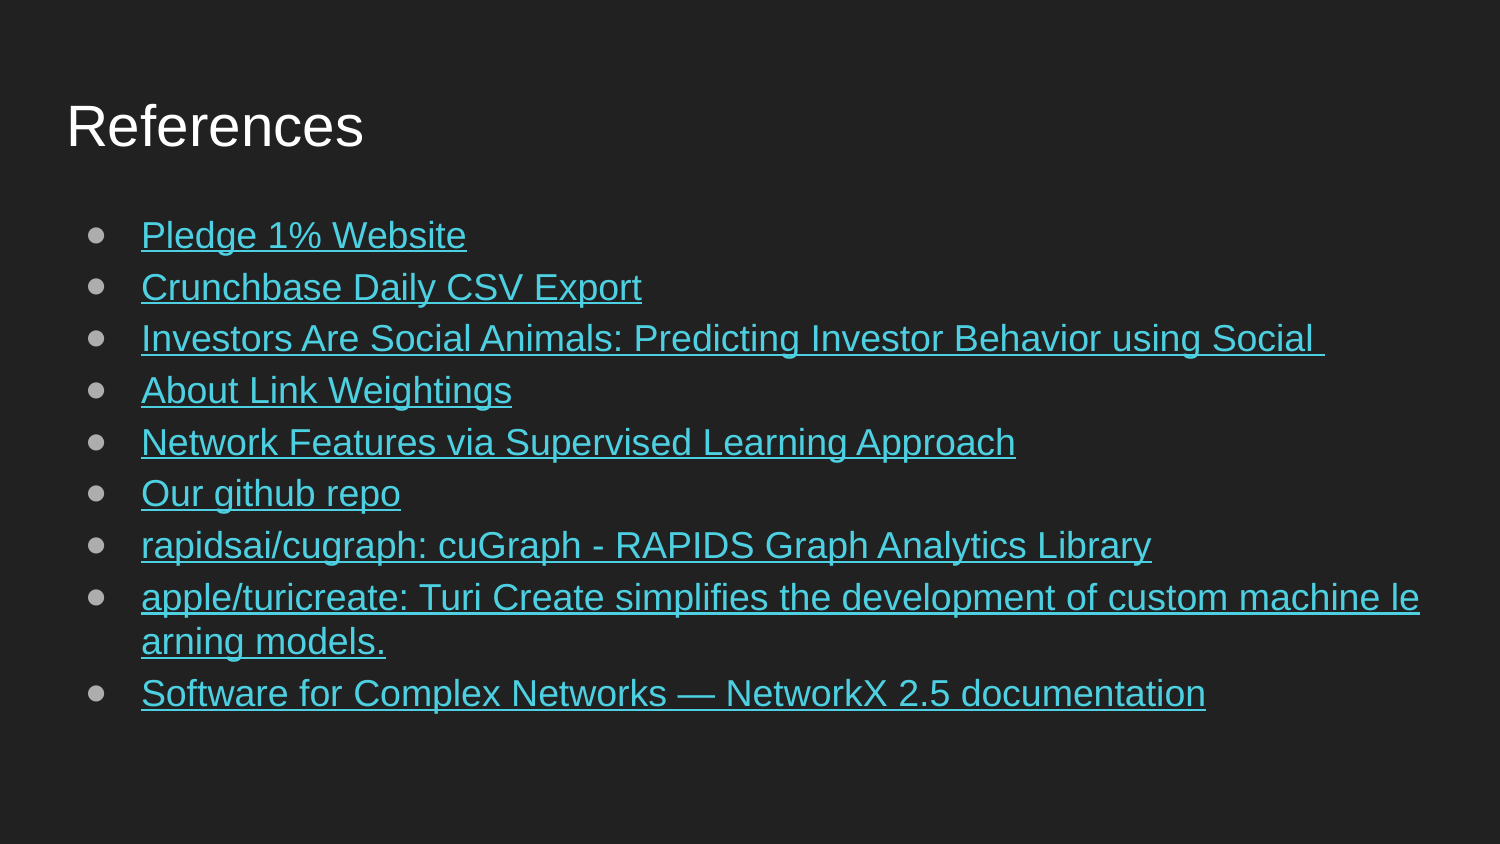

# References
Pledge 1% Website
Crunchbase Daily CSV Export
Investors Are Social Animals: Predicting Investor Behavior using Social
About Link Weightings
Network Features via Supervised Learning Approach
Our github repo
rapidsai/cugraph: cuGraph - RAPIDS Graph Analytics Library
apple/turicreate: Turi Create simplifies the development of custom machine learning models.
Software for Complex Networks — NetworkX 2.5 documentation